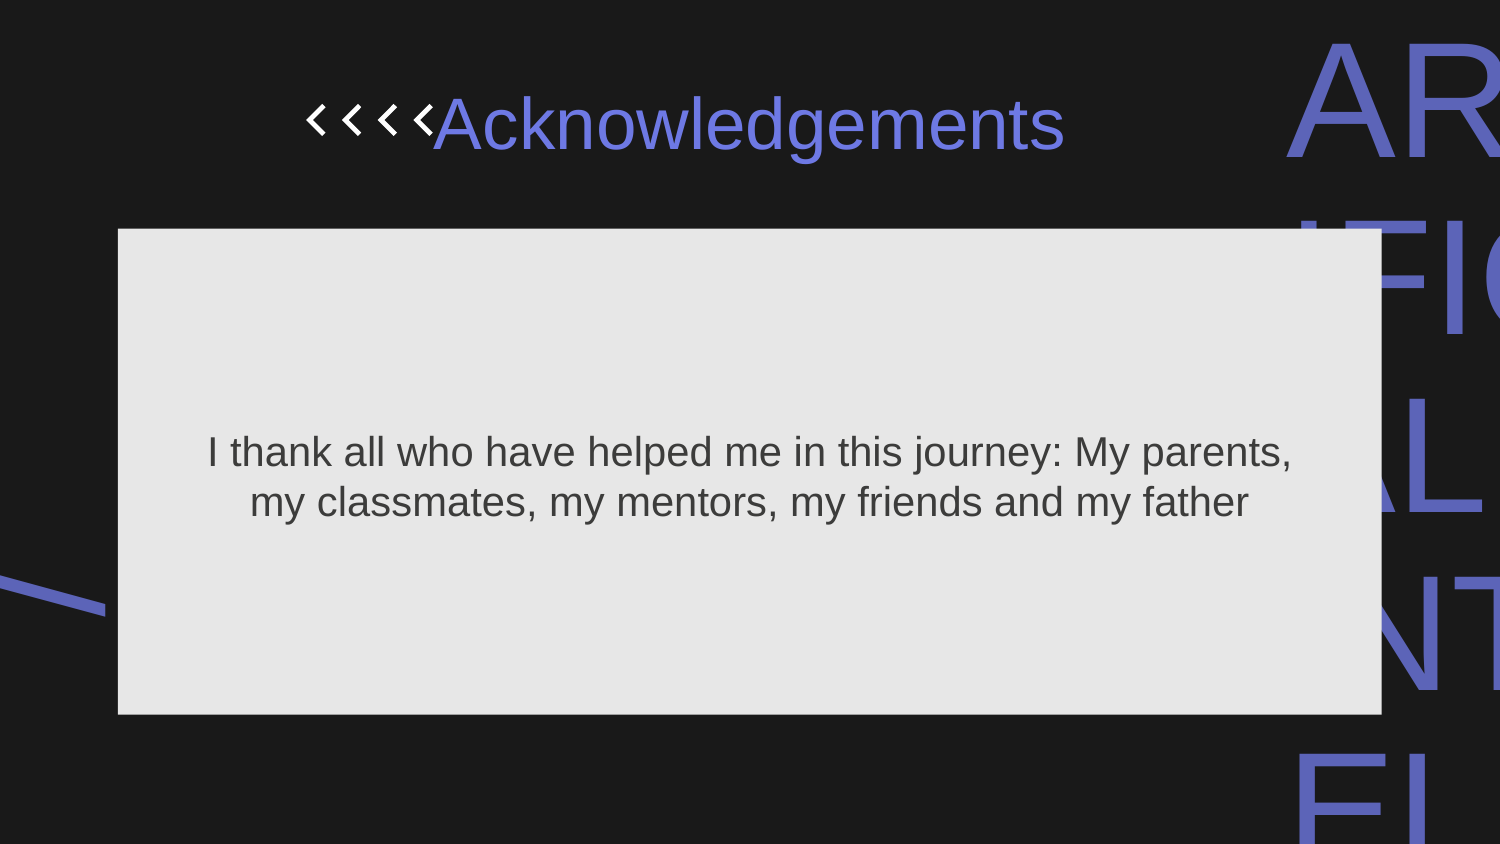

Acknowledgements

I thank all who have helped me in this journey: My parents, my classmates, my mentors, my friends and my father